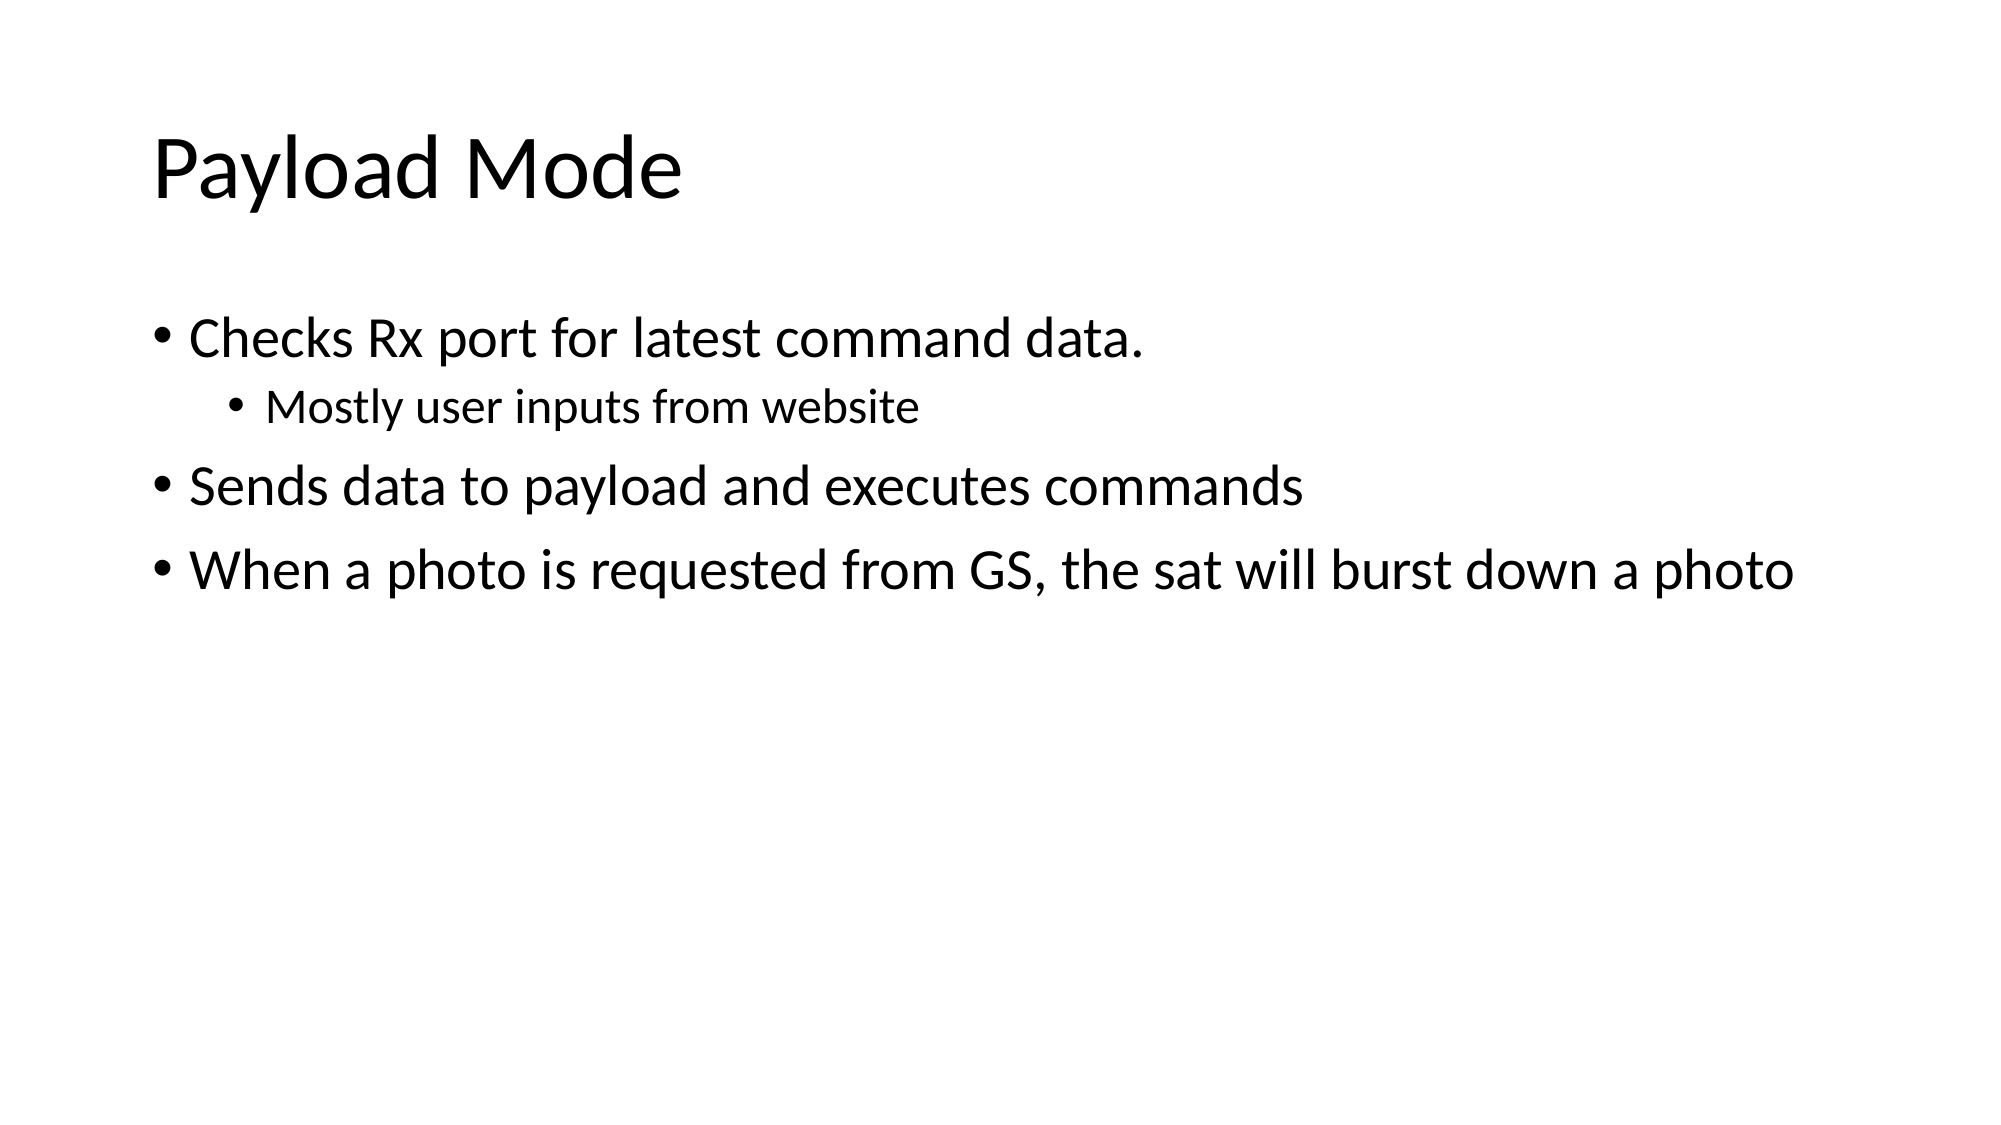

# Payload Mode
Checks Rx port for latest command data.
Mostly user inputs from website
Sends data to payload and executes commands
When a photo is requested from GS, the sat will burst down a photo